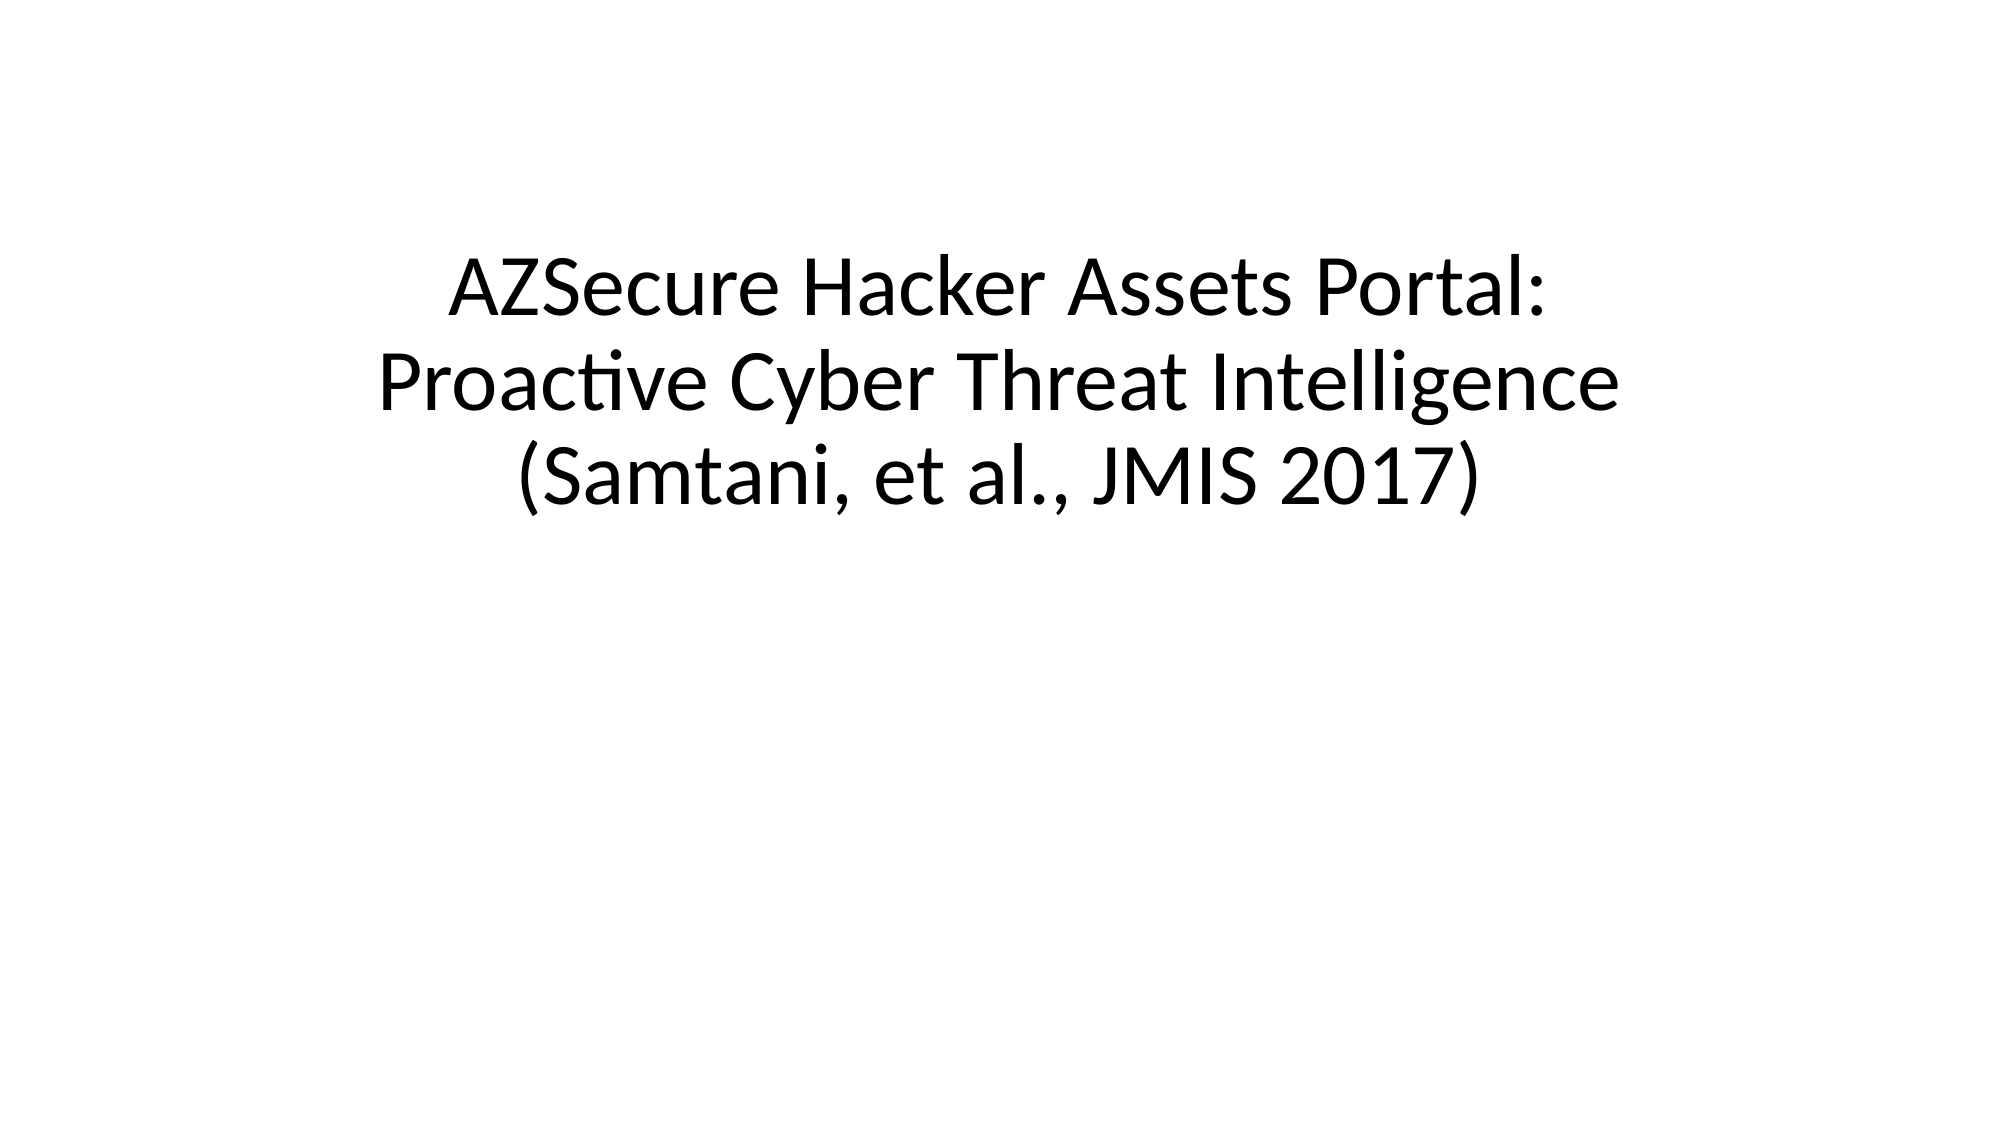

# AZSecure Hacker Assets Portal: Proactive Cyber Threat Intelligence (Samtani, et al., JMIS 2017)